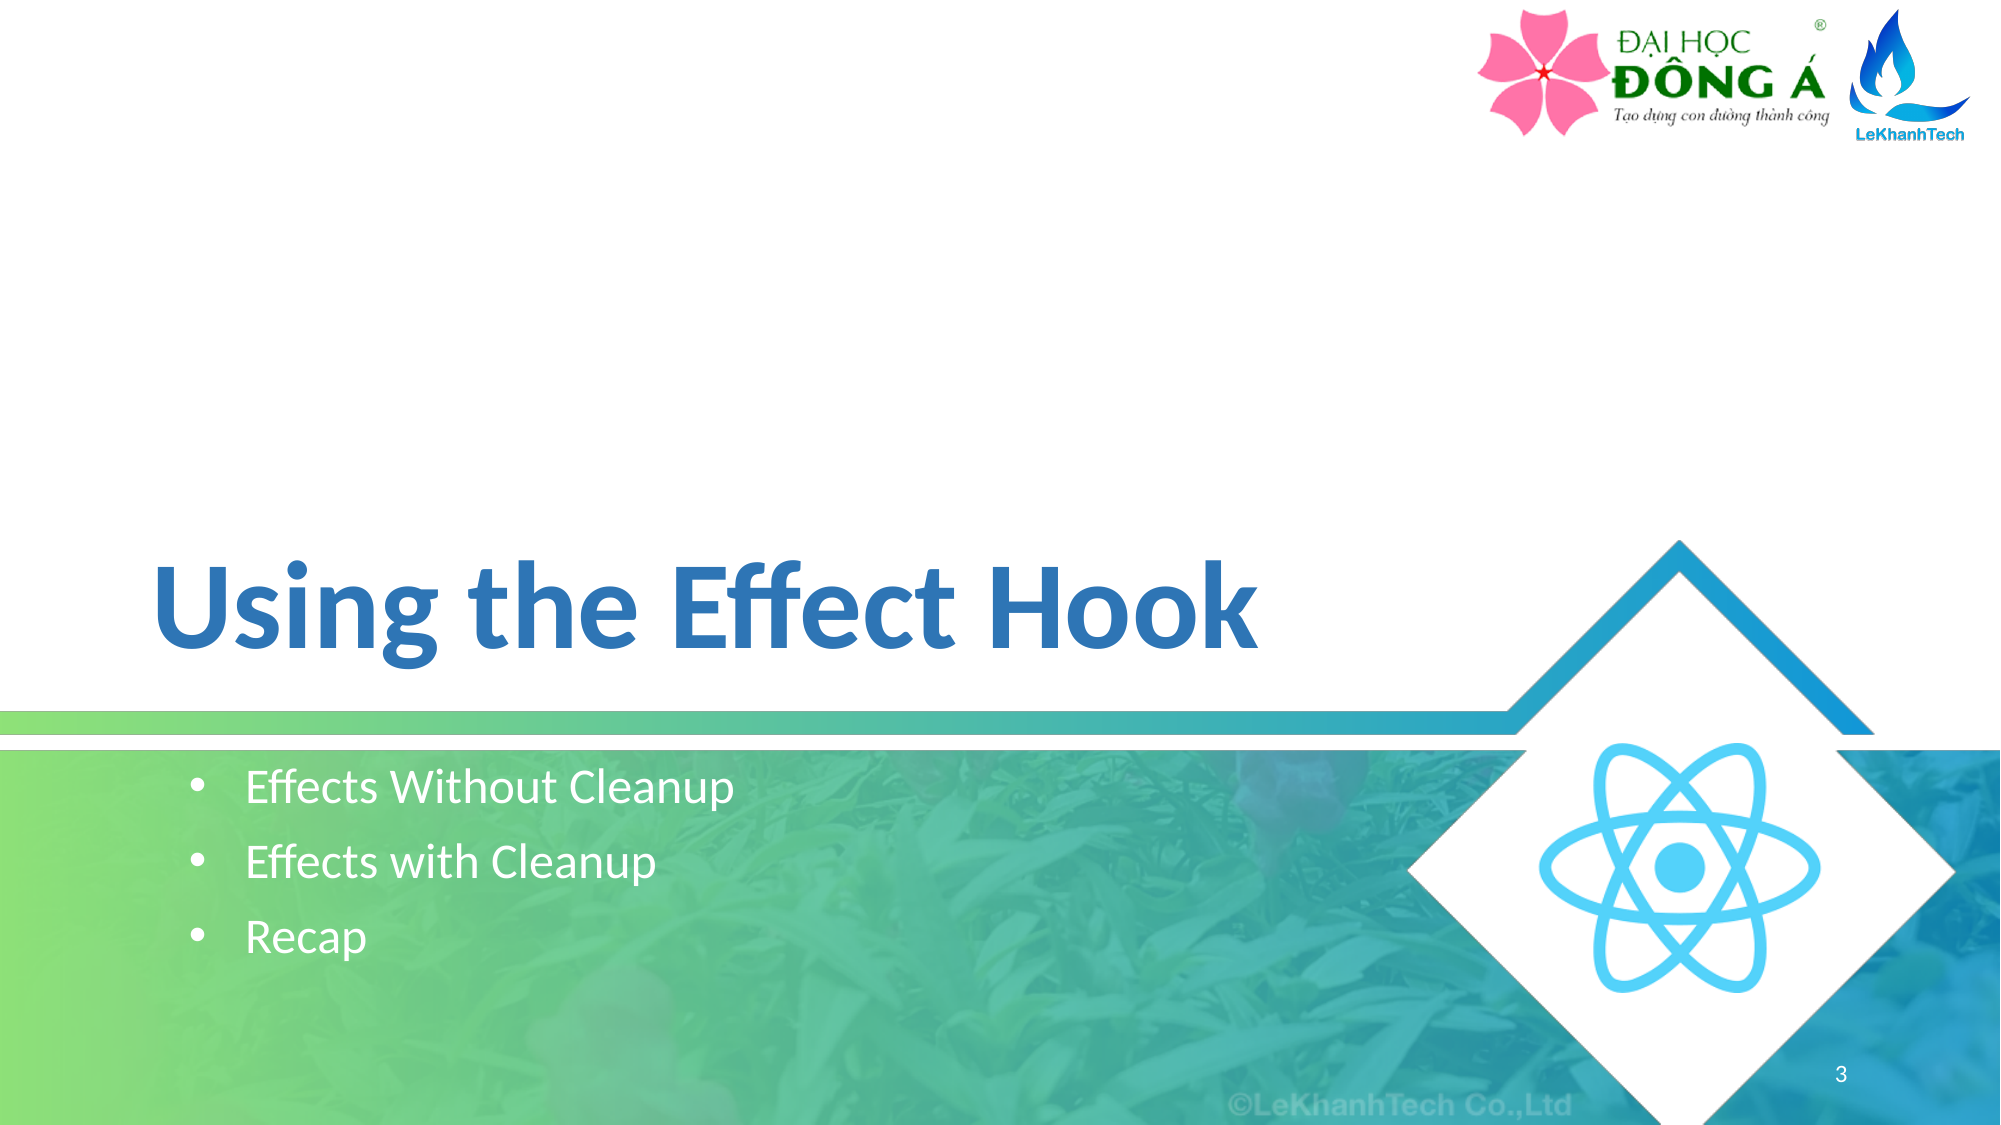

# Using the Effect Hook
Effects Without Cleanup
Effects with Cleanup
Recap
3